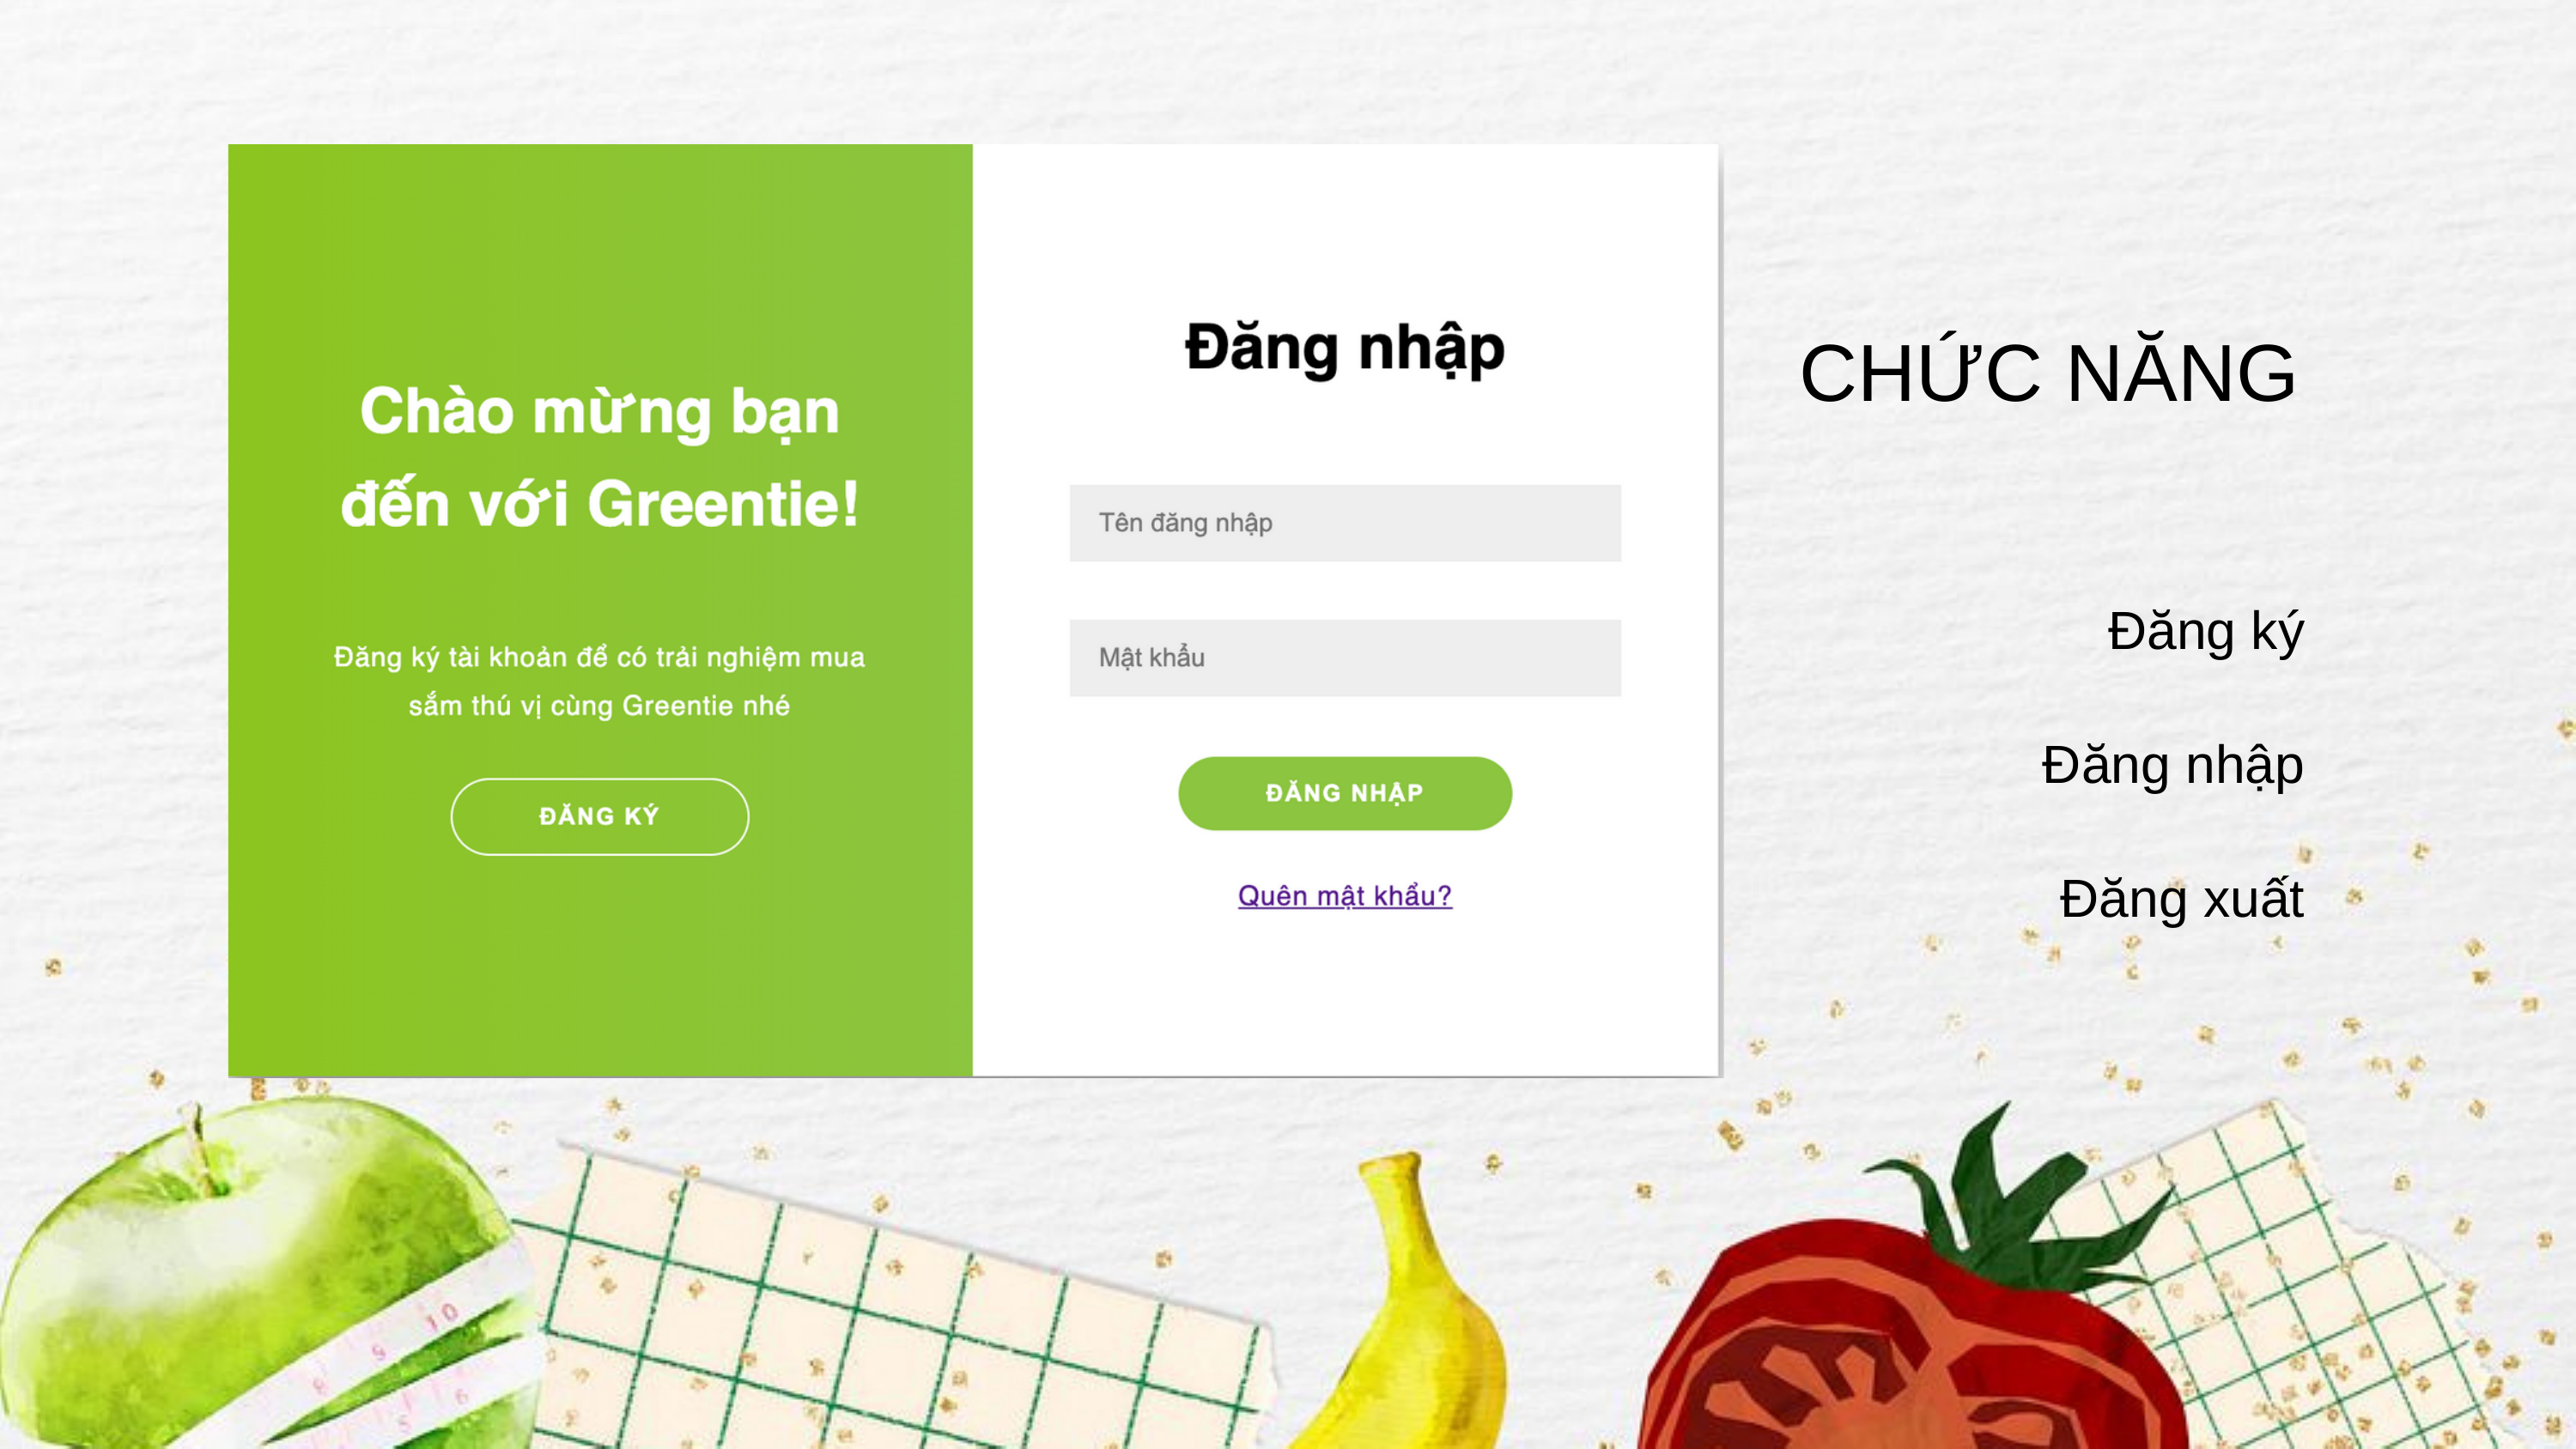

CHỨC NĂNG
Đăng ký
Đăng nhập Đăng xuất